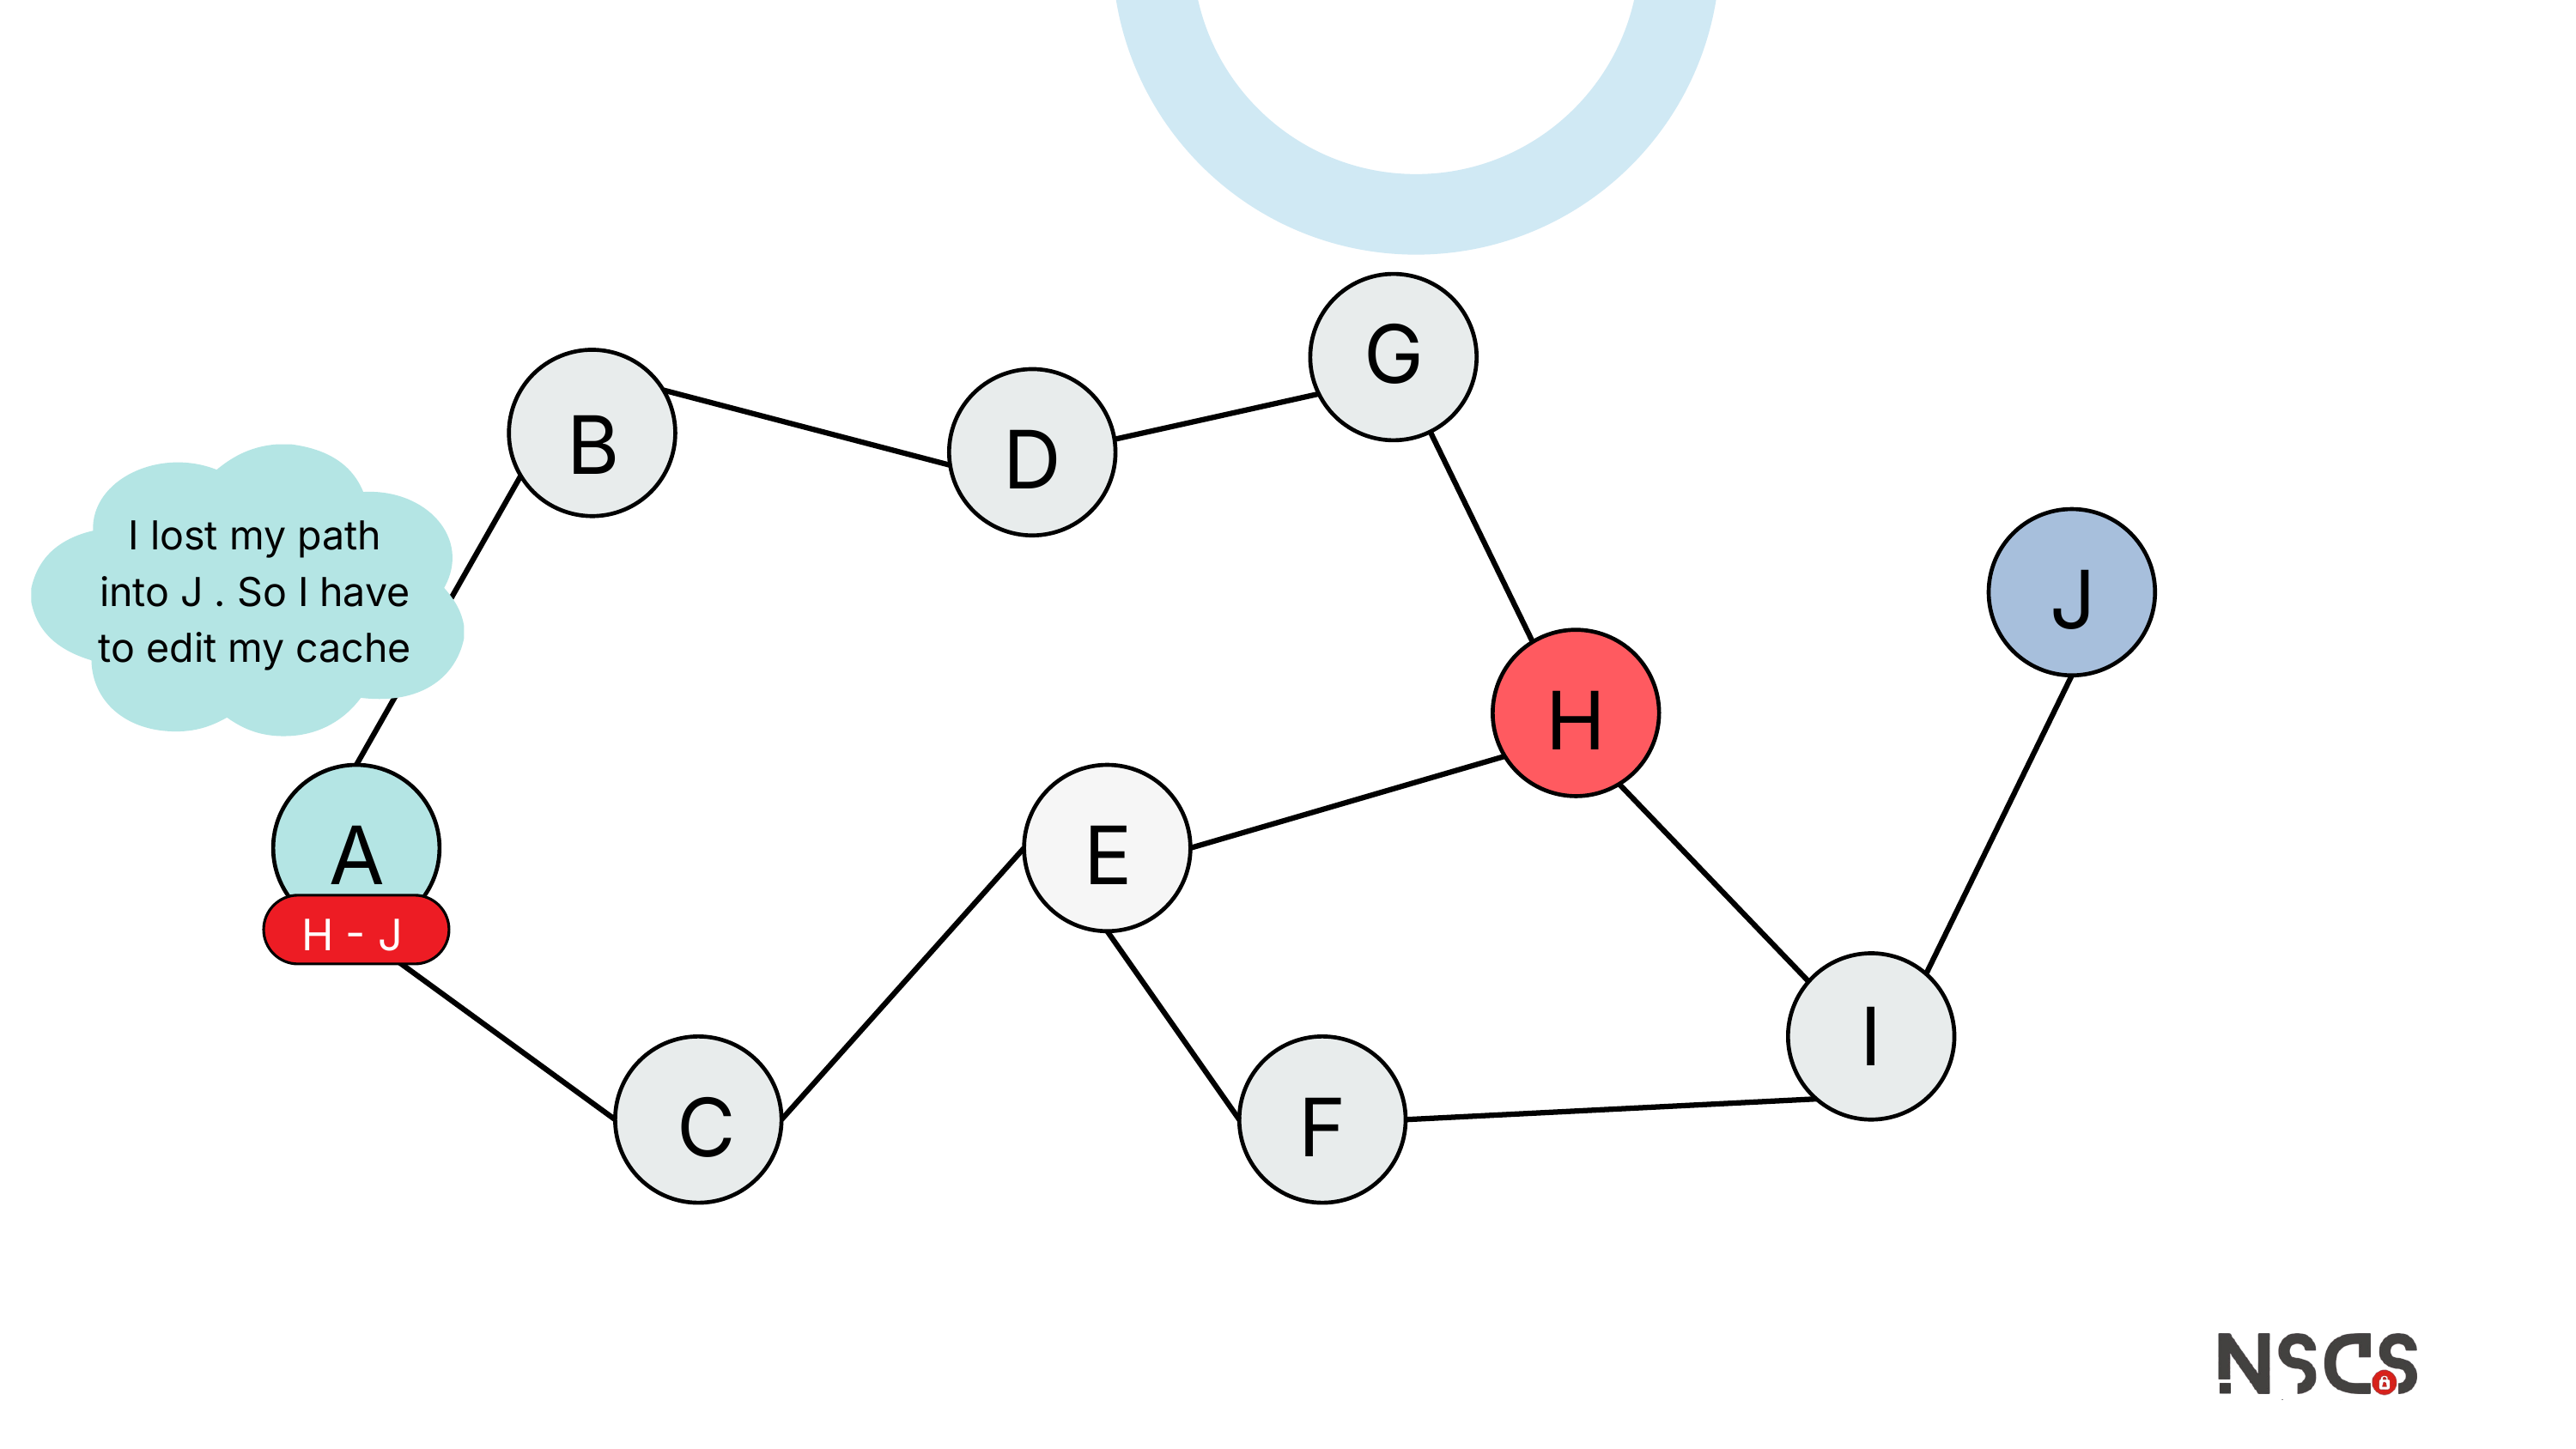

G

B

D

I lost my path into J . So I have to edit my cache

J

H

A
E

H - J

I

C
F